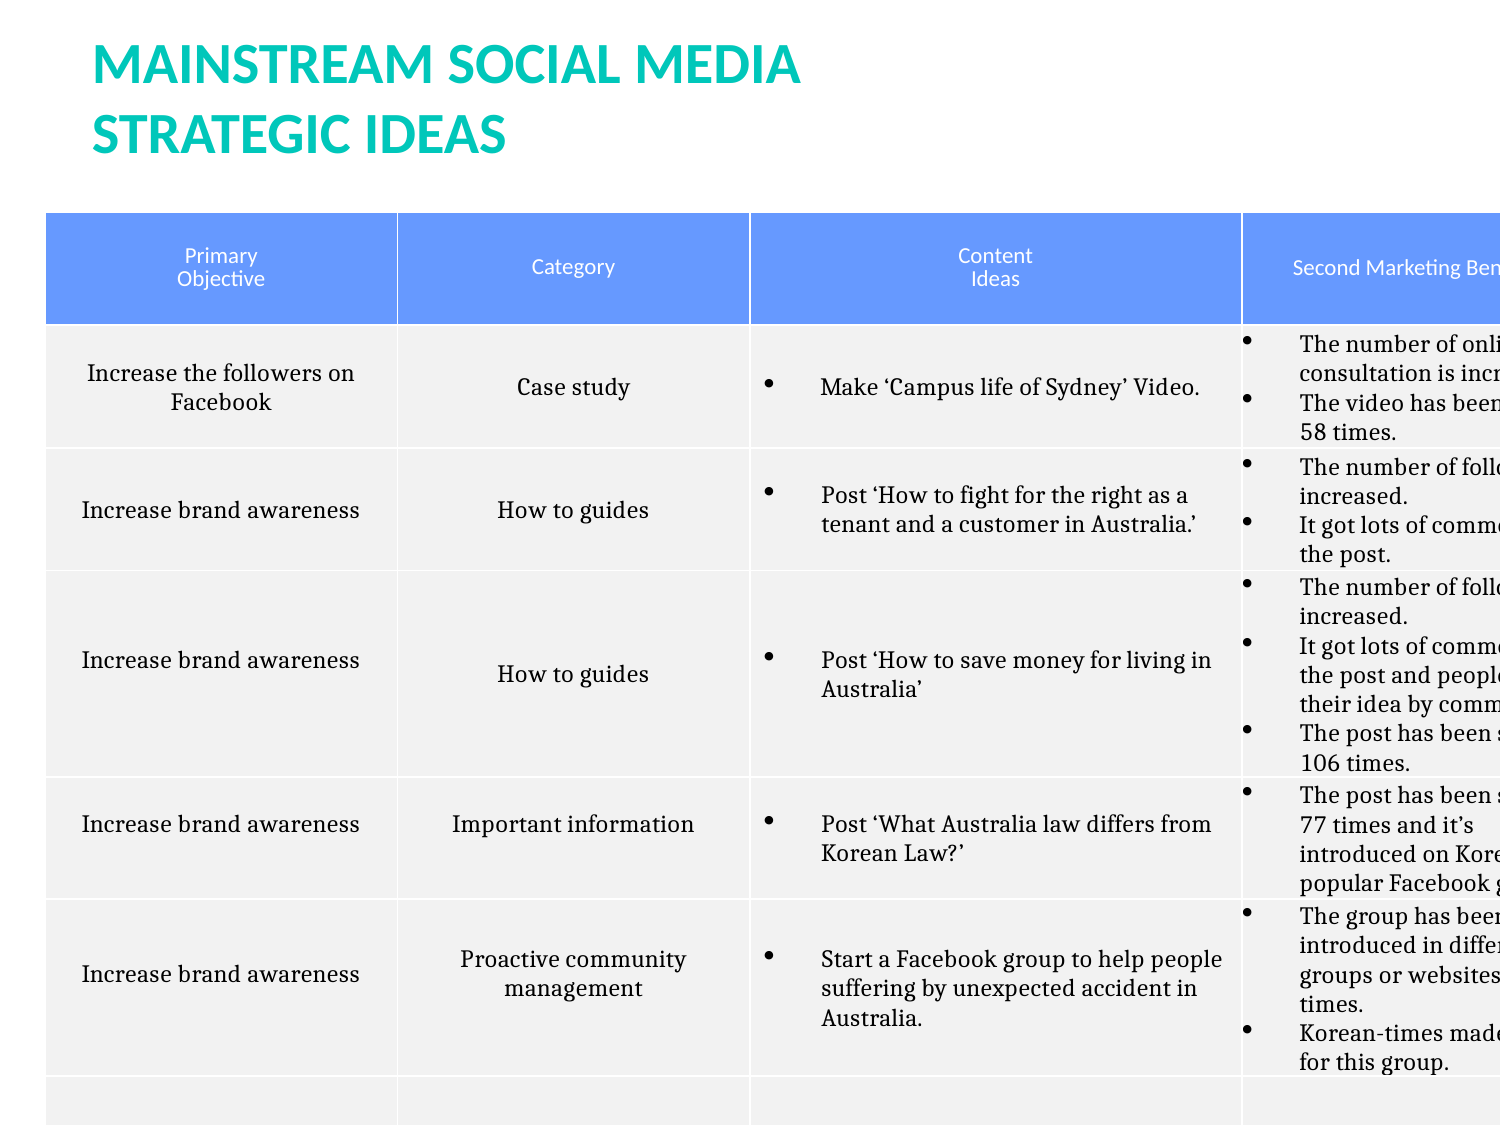

MAINSTREAM SOCIAL MEDIA
STRATEGIC IDEAS
| Primary Objective | Category | Content Ideas | Second Marketing Benefits |
| --- | --- | --- | --- |
| Increase the followers on Facebook | Case study | Make ‘Campus life of Sydney’ Video. | The number of online consultation is increased. The video has been shared 58 times. |
| Increase brand awareness | How to guides | Post ‘How to fight for the right as a tenant and a customer in Australia.’ | The number of followers is increased. It got lots of comments on the post. |
| Increase brand awareness | How to guides | Post ‘How to save money for living in Australia’ | The number of followers is increased. It got lots of comments on the post and people shared their idea by comments. The post has been shared 106 times. |
| Increase brand awareness | Important information | Post ‘What Australia law differs from Korean Law?’ | The post has been shared 77 times and it’s introduced on Korean popular Facebook group. |
| Increase brand awareness | Proactive community management | Start a Facebook group to help people suffering by unexpected accident in Australia. | The group has been introduced in different groups or websites many times. Korean-times made a news for this group. |
|  |  |  |  |
 ©  SOCIAL MEDIA COLLEGE